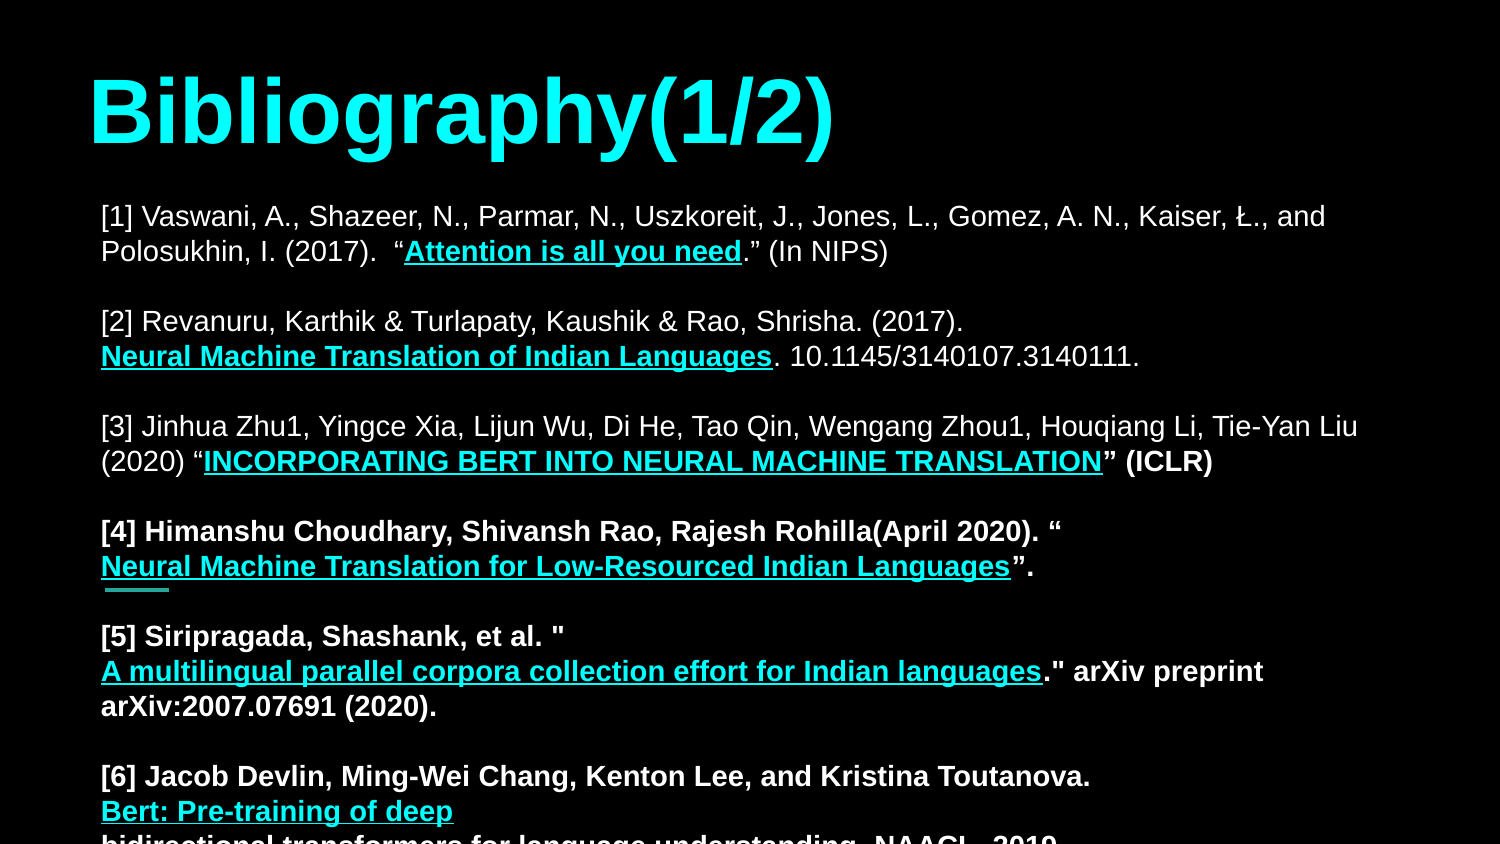

# Bibliography(1/2)
[1] Vaswani, A., Shazeer, N., Parmar, N., Uszkoreit, J., Jones, L., Gomez, A. N., Kaiser, Ł., and Polosukhin, I. (2017).  “Attention is all you need.” (In NIPS)

[2] Revanuru, Karthik & Turlapaty, Kaushik & Rao, Shrisha. (2017). Neural Machine Translation of Indian Languages. 10.1145/3140107.3140111.

[3] Jinhua Zhu1, Yingce Xia, Lijun Wu, Di He, Tao Qin, Wengang Zhou1, Houqiang Li, Tie-Yan Liu (2020) “INCORPORATING BERT INTO NEURAL MACHINE TRANSLATION” (ICLR)

[4] Himanshu Choudhary, Shivansh Rao, Rajesh Rohilla(April 2020). “Neural Machine Translation for Low-Resourced Indian Languages”.

[5] Siripragada, Shashank, et al. "A multilingual parallel corpora collection effort for Indian languages." arXiv preprint arXiv:2007.07691 (2020).

[6] Jacob Devlin, Ming-Wei Chang, Kenton Lee, and Kristina Toutanova. Bert: Pre-training of deep
bidirectional transformers for language understanding. NAACL, 2019.